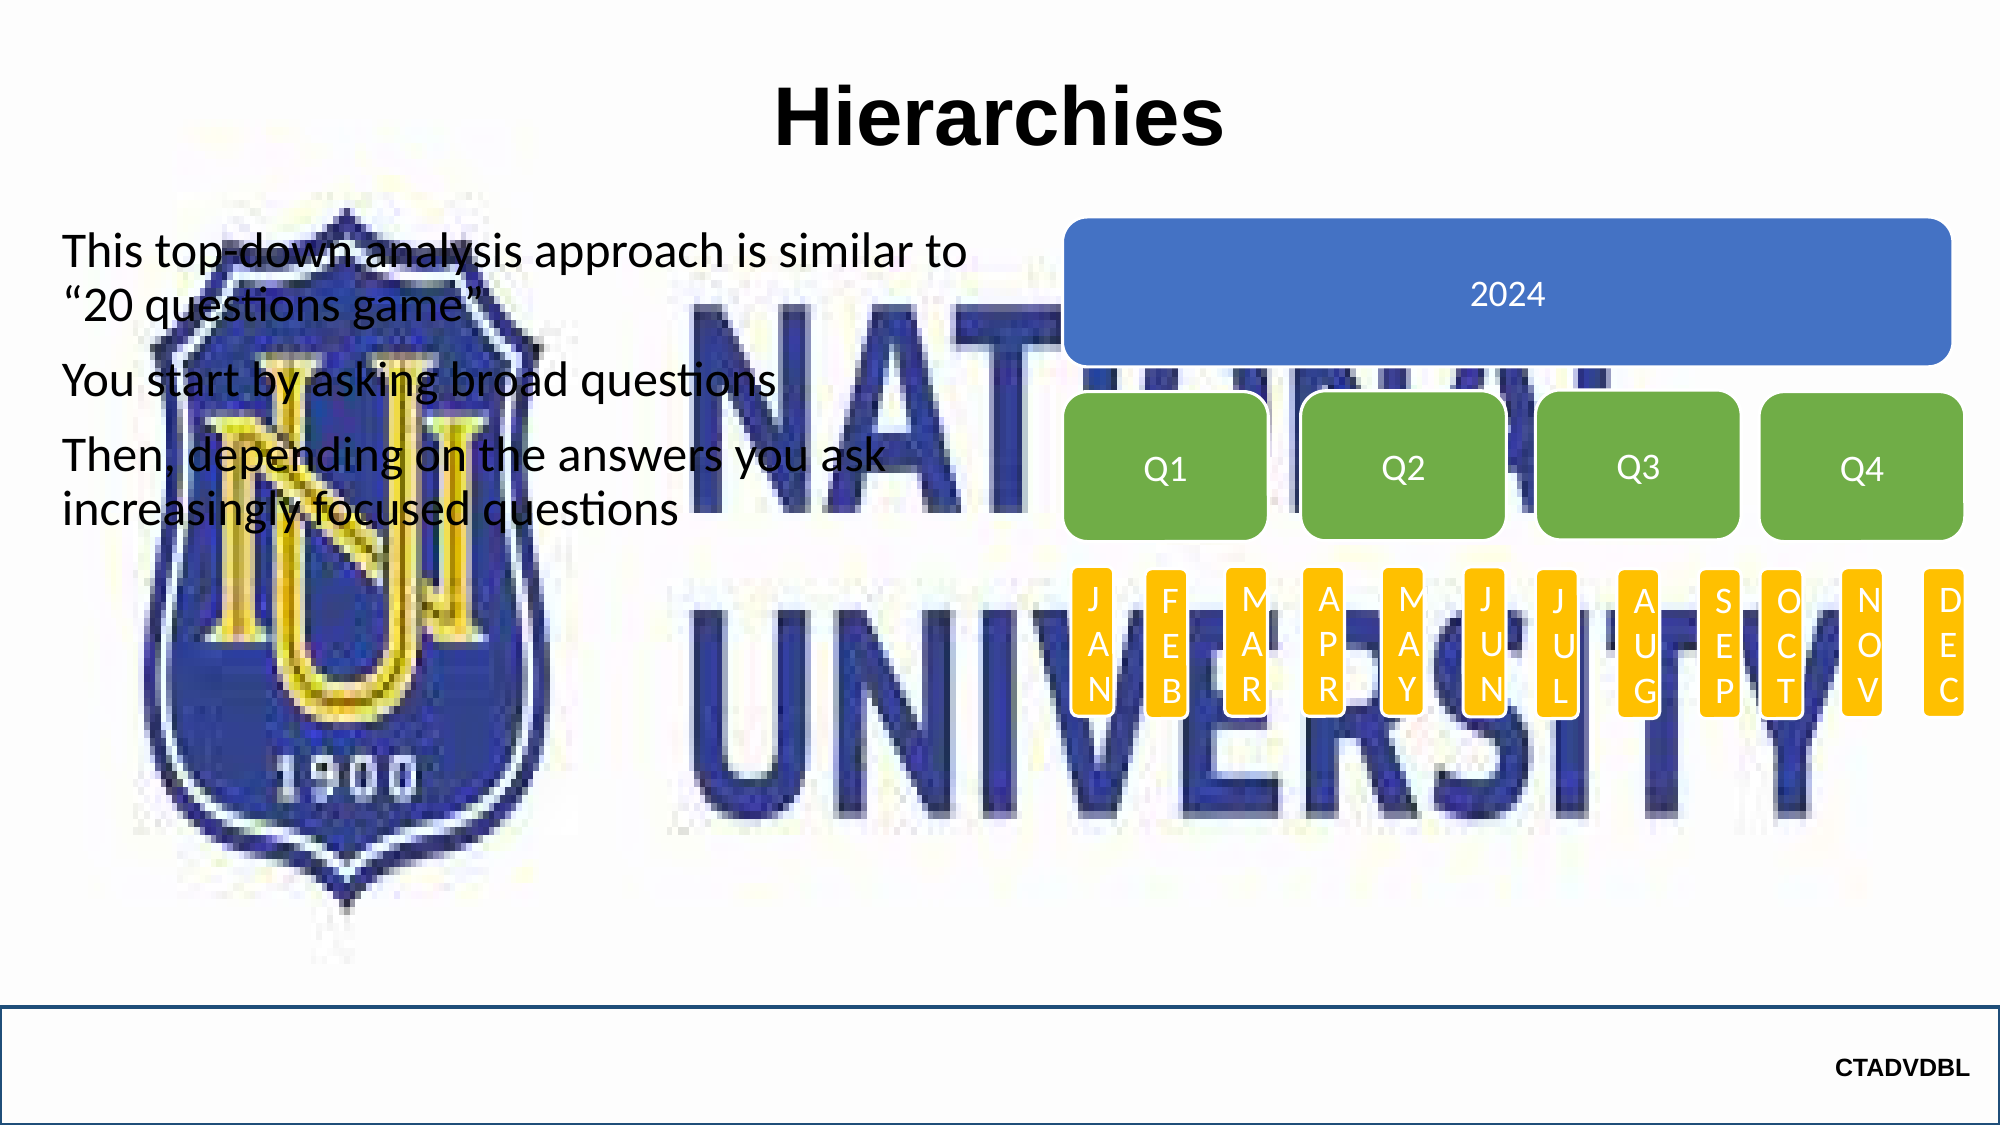

# Hierarchies
This top-down analysis approach is similar to “20 questions game”
You start by asking broad questions
Then, depending on the answers you ask increasingly focused questions
2024
Q3
Q2
Q1
Q4
JAN
MAR
APR
MAY
JUN
DEC
NOV
FEB
JUL
AUG
SEP
OCT
CTADVDBL